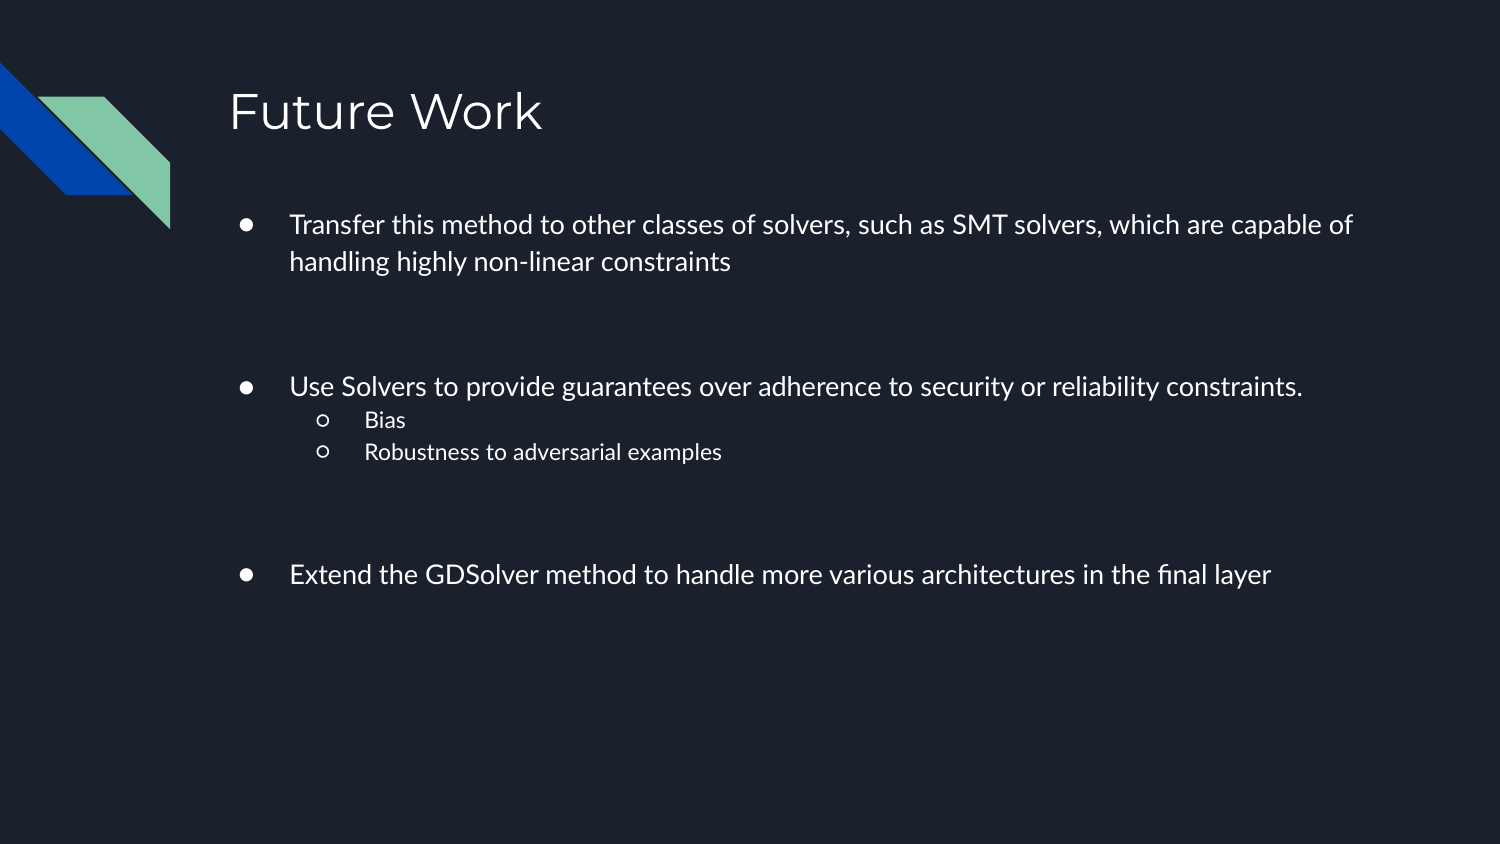

# Future Work
Transfer this method to other classes of solvers, such as SMT solvers, which are capable of handling highly non-linear constraints

Use Solvers to provide guarantees over adherence to security or reliability constraints.
Bias
Robustness to adversarial examples

Extend the GDSolver method to handle more various architectures in the final layer